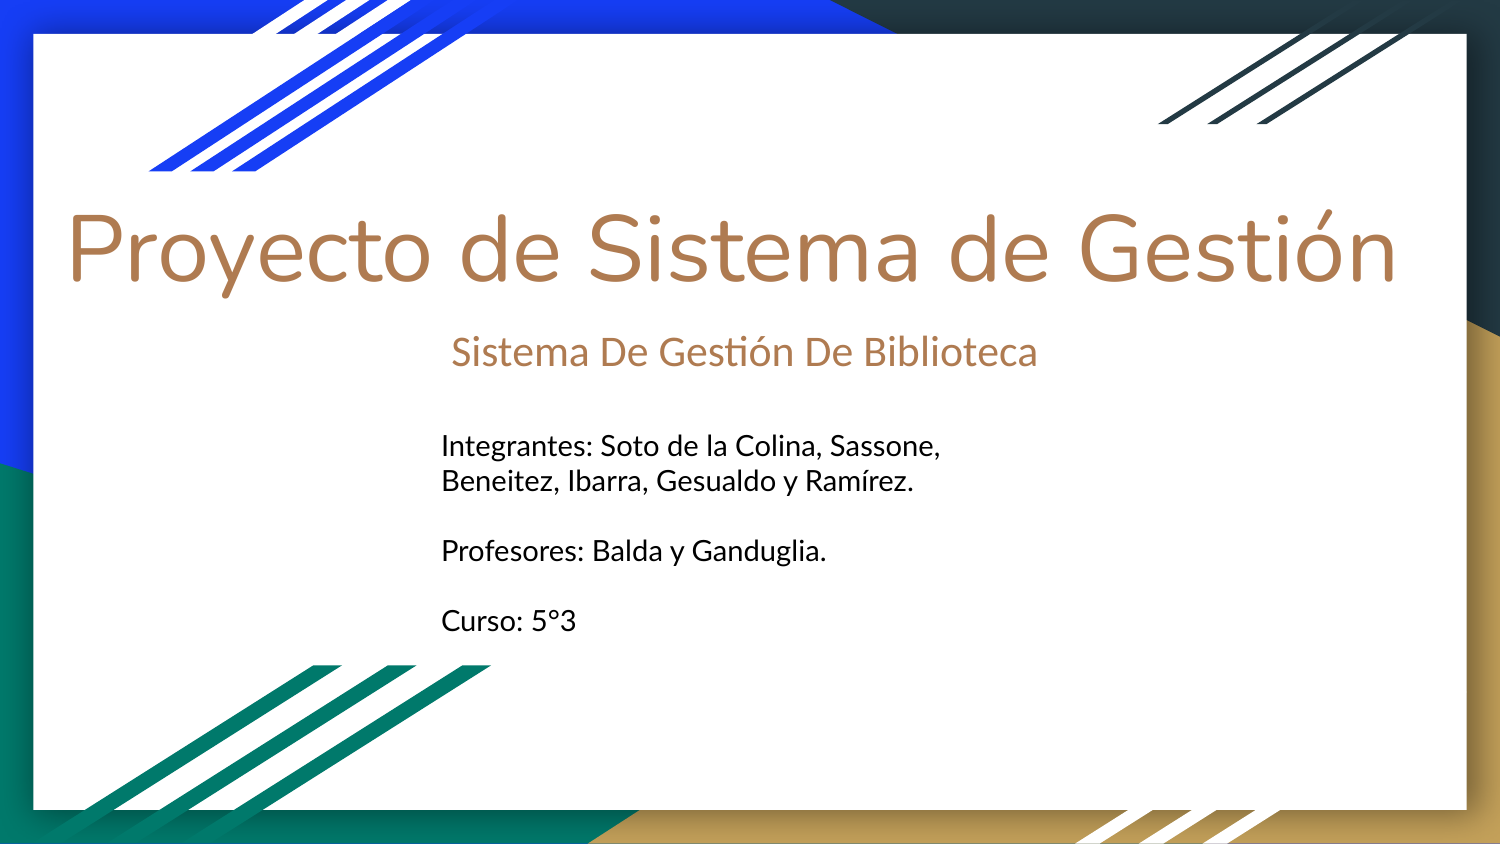

# Proyecto de Sistema de Gestión
Sistema De Gestión De Biblioteca
Integrantes: Soto de la Colina, Sassone, Beneitez, Ibarra, Gesualdo y Ramírez.

Profesores: Balda y Ganduglia.

Curso: 5°3